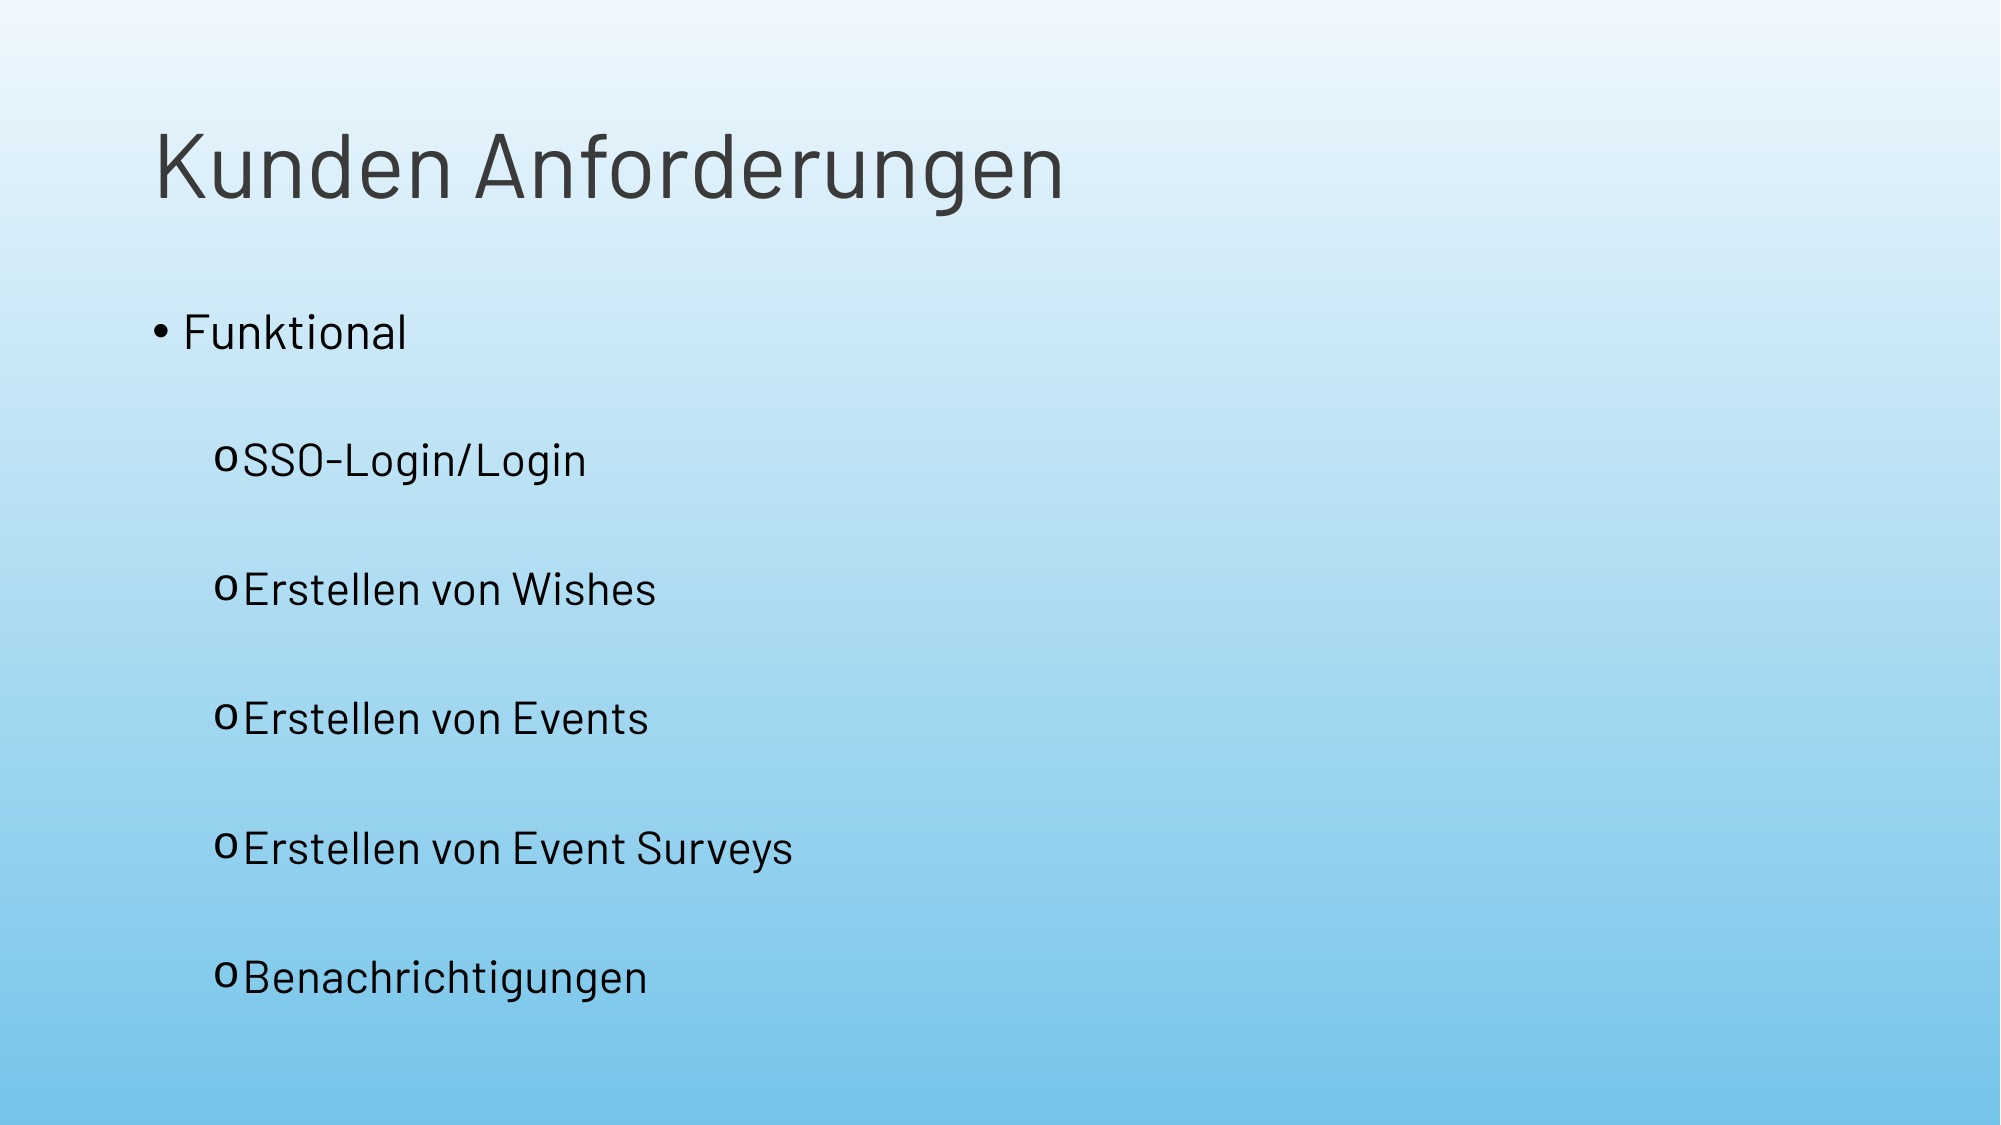

# Kunden Anforderungen
Funktional

SSO-Login/Login

Erstellen von Wishes

Erstellen von Events

Erstellen von Event Surveys

Benachrichtigungen